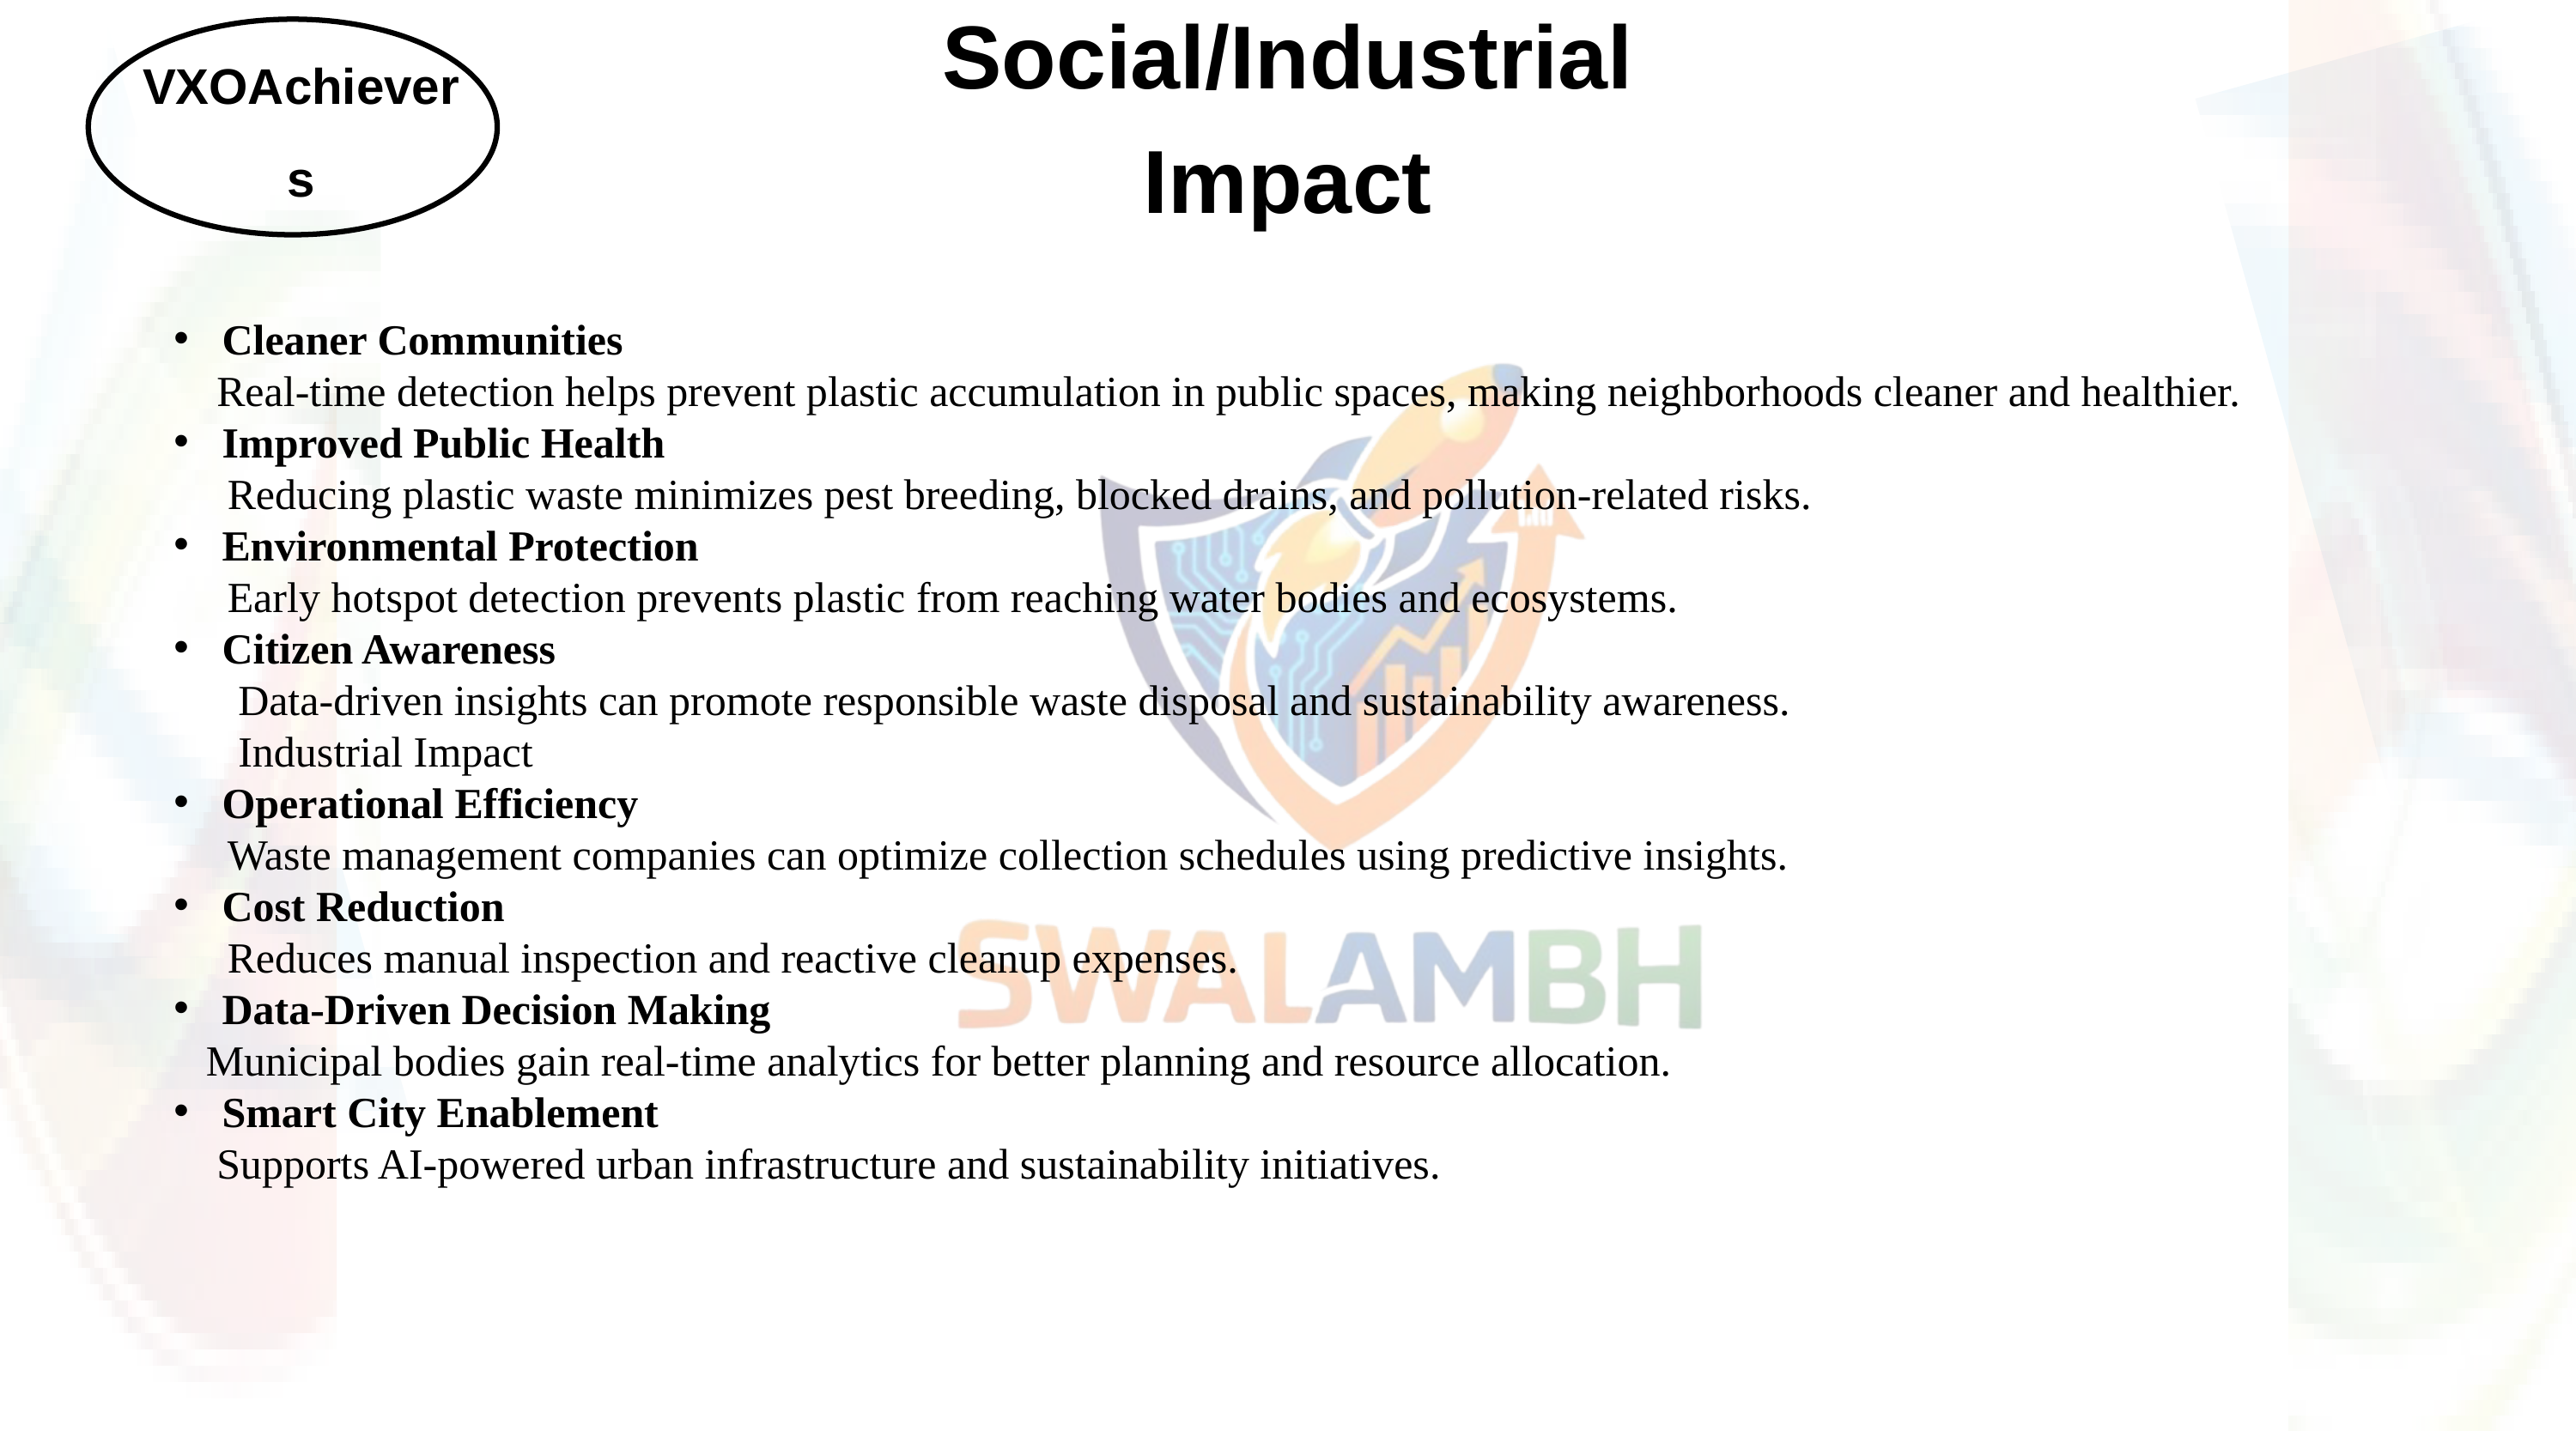

Social/Industrial Impact

VXOAchievers

Cleaner Communities
    Real-time detection helps prevent plastic accumulation in public spaces, making neighborhoods cleaner and healthier.
Improved Public Health
     Reducing plastic waste minimizes pest breeding, blocked drains, and pollution-related risks.
Environmental Protection
     Early hotspot detection prevents plastic from reaching water bodies and ecosystems.
Citizen Awareness
      Data-driven insights can promote responsible waste disposal and sustainability awareness.
      Industrial Impact
Operational Efficiency
     Waste management companies can optimize collection schedules using predictive insights.
Cost Reduction
     Reduces manual inspection and reactive cleanup expenses.
Data-Driven Decision Making
   Municipal bodies gain real-time analytics for better planning and resource allocation.
Smart City Enablement
    Supports AI-powered urban infrastructure and sustainability initiatives.